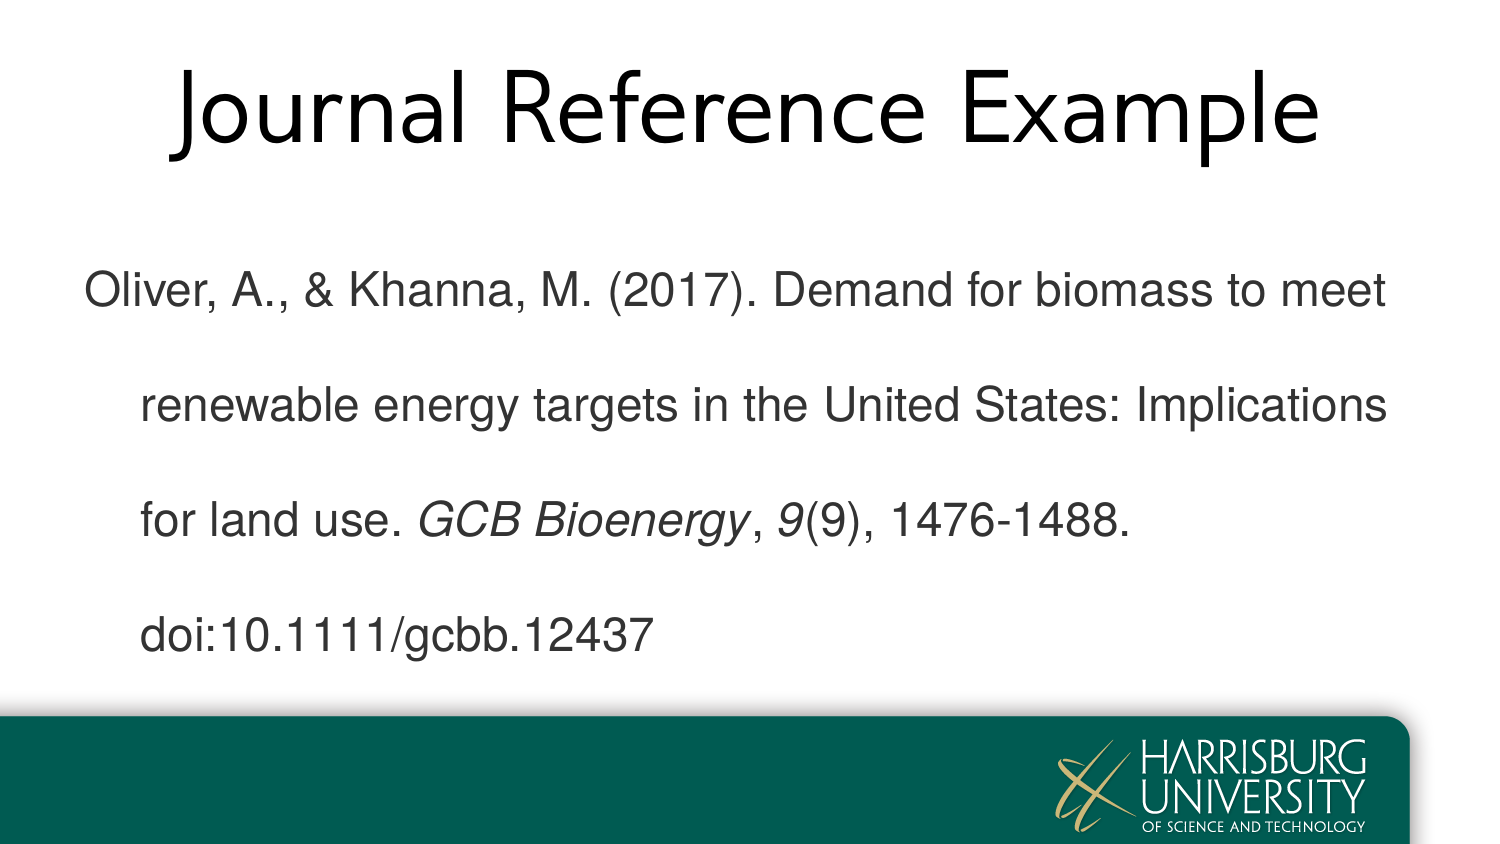

# Journal Reference Example
Oliver, A., & Khanna, M. (2017). Demand for biomass to meet renewable energy targets in the United States: Implications for land use. GCB Bioenergy, 9(9), 1476-1488. doi:10.1111/gcbb.12437